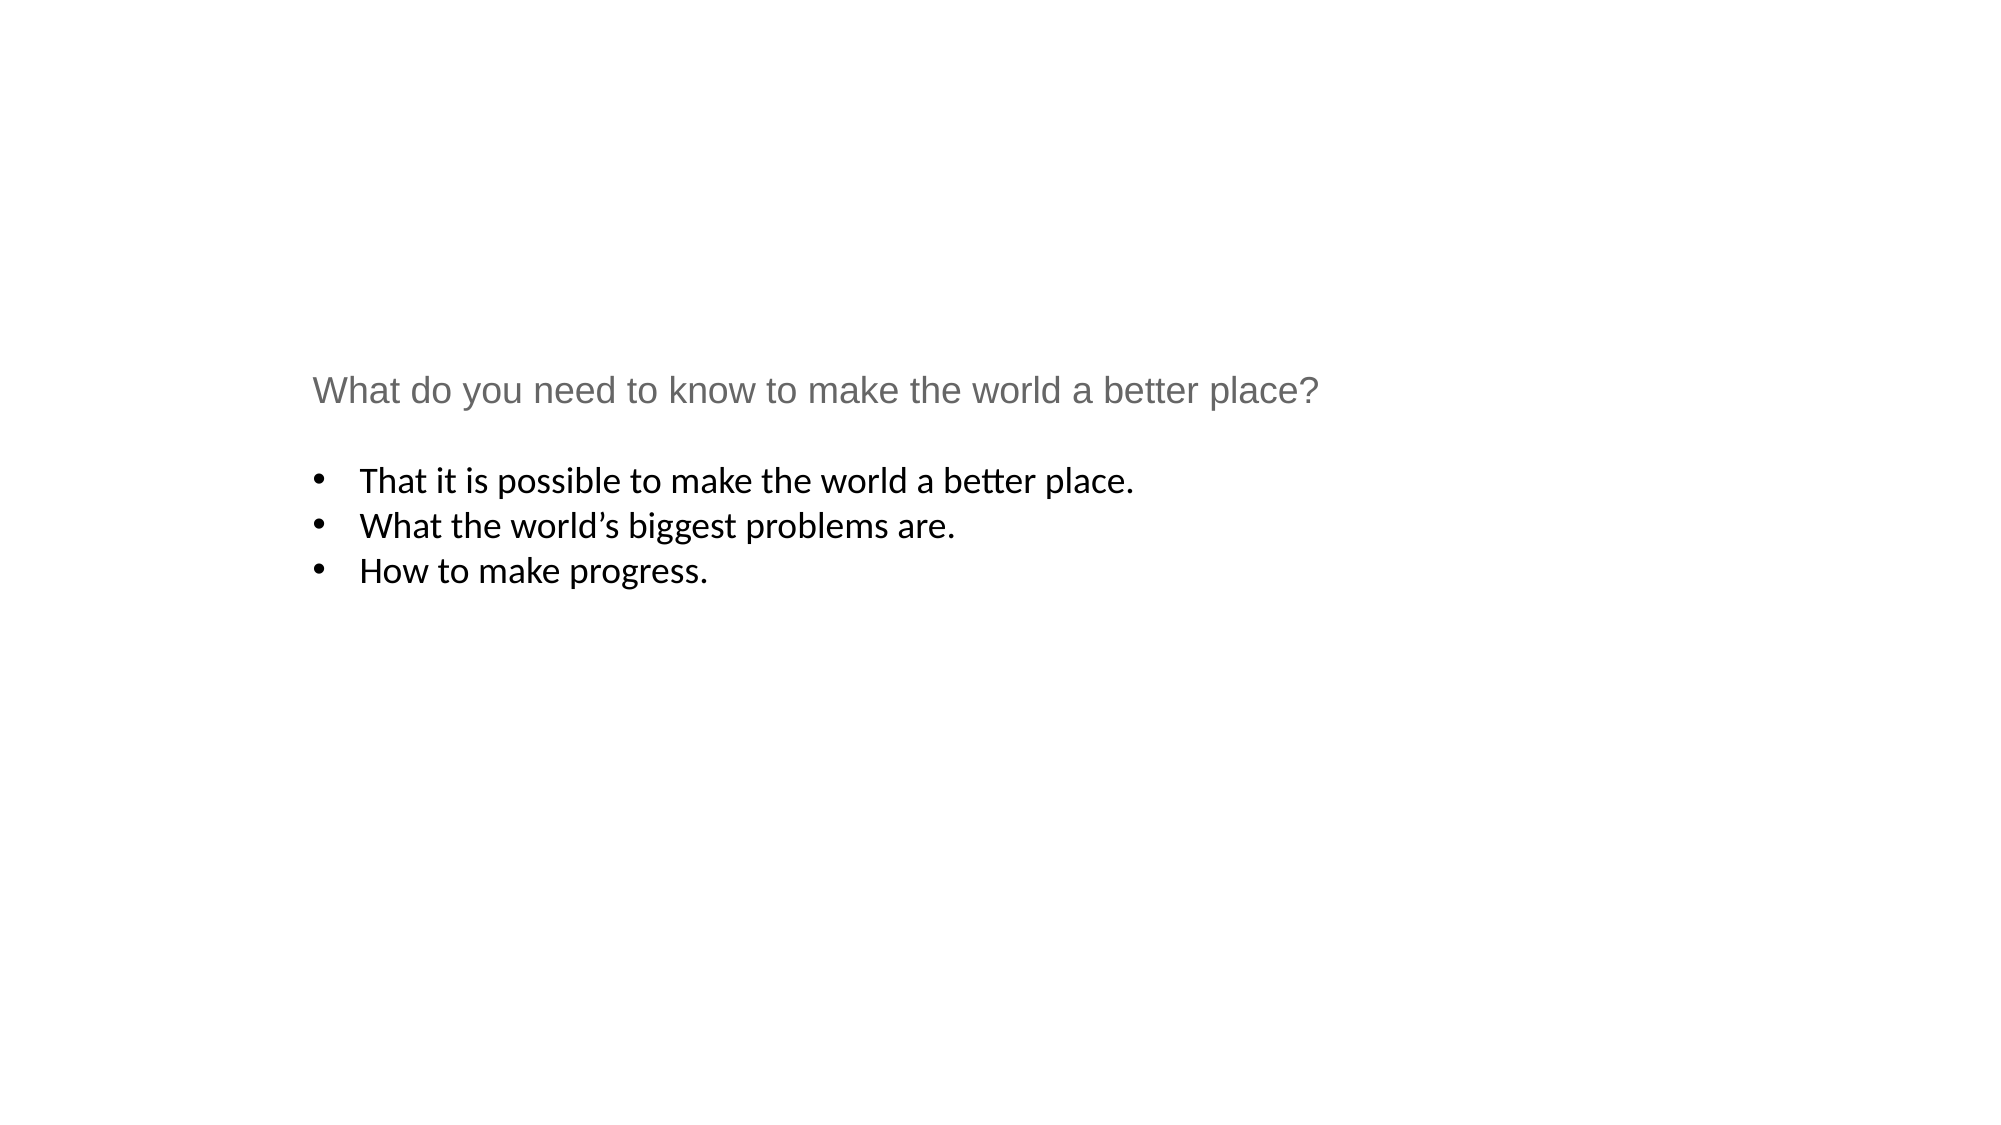

What do you need to know to make the world a better place?

That it is possible to make the world a better place.
What the world’s biggest problems are.
How to make progress.